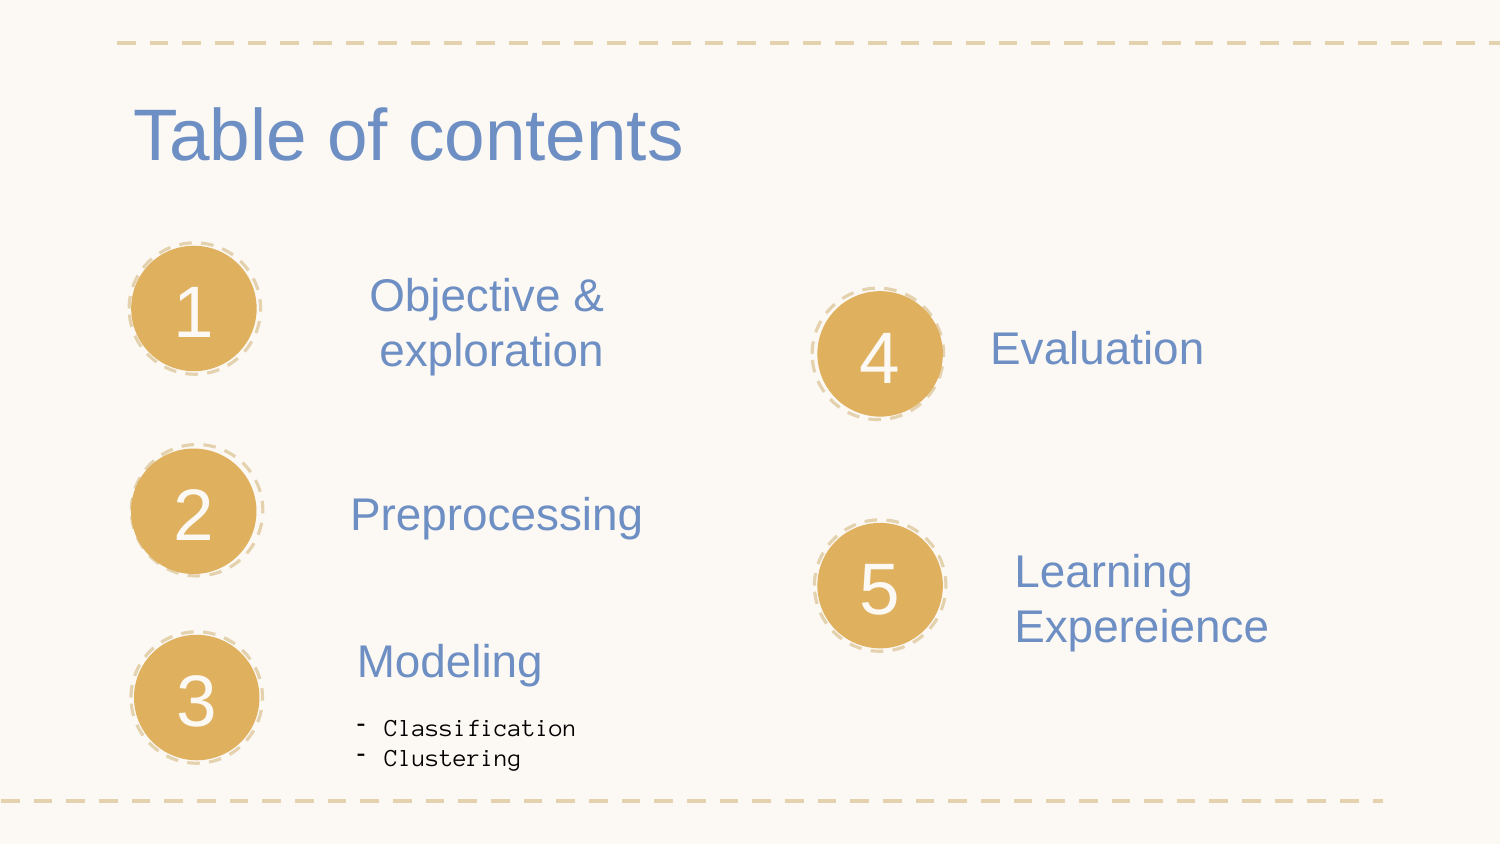

# Table of contents

1

4
Evaluation
Objective & exploration

2
Preprocessing

5
Learning Expereience

3
Modeling
Classification
Clustering